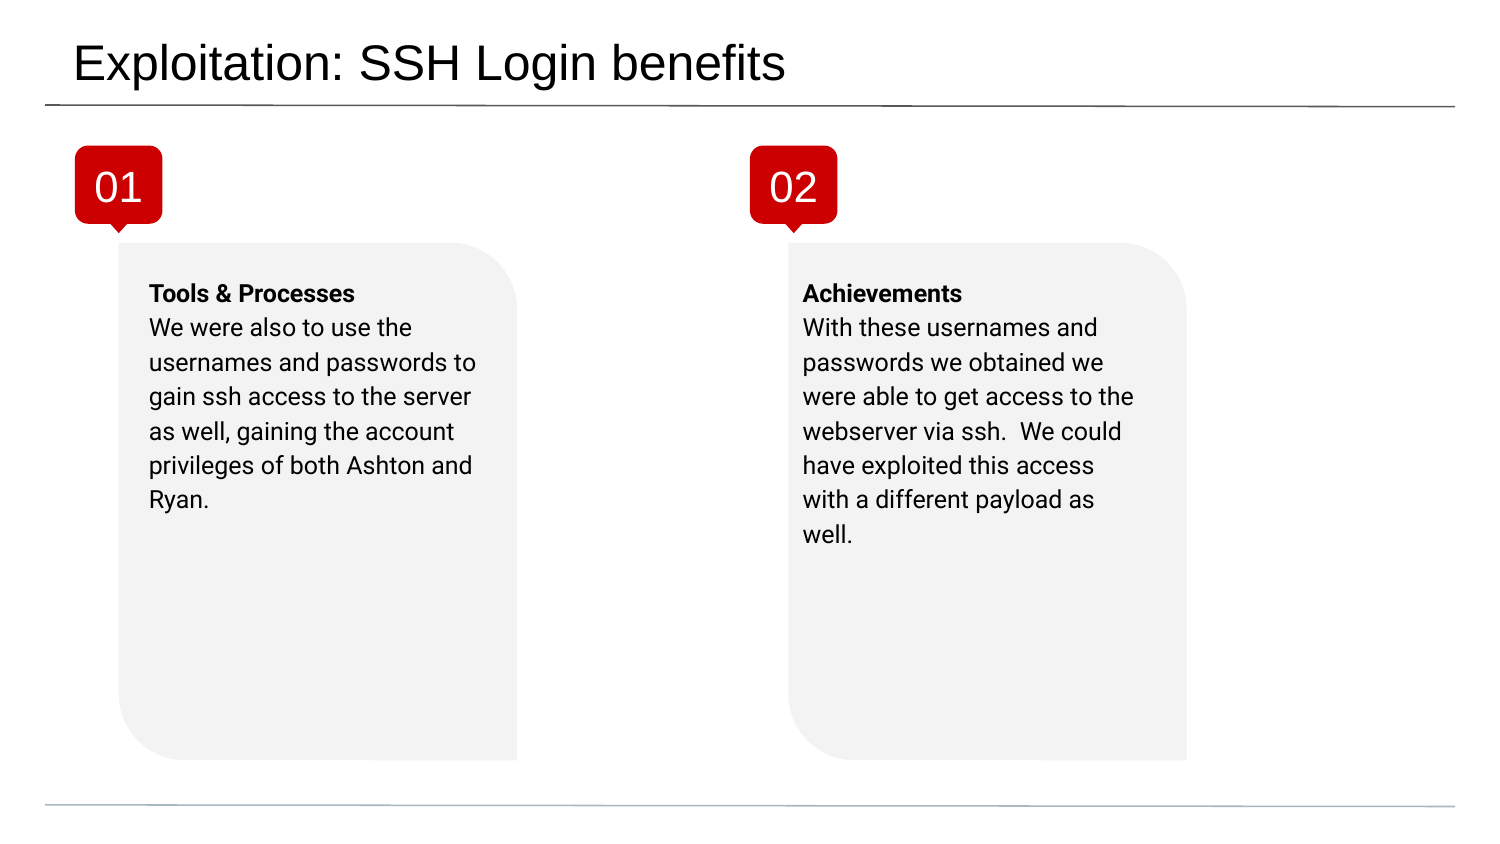

# Exploitation: SSH Login benefits
01

02

Achievements
With these usernames and passwords we obtained we were able to get access to the webserver via ssh.  We could have exploited this access with a different payload as well.

Tools & Processes
We were also to use the usernames and passwords to gain ssh access to the server as well, gaining the account privileges of both Ashton and Ryan.